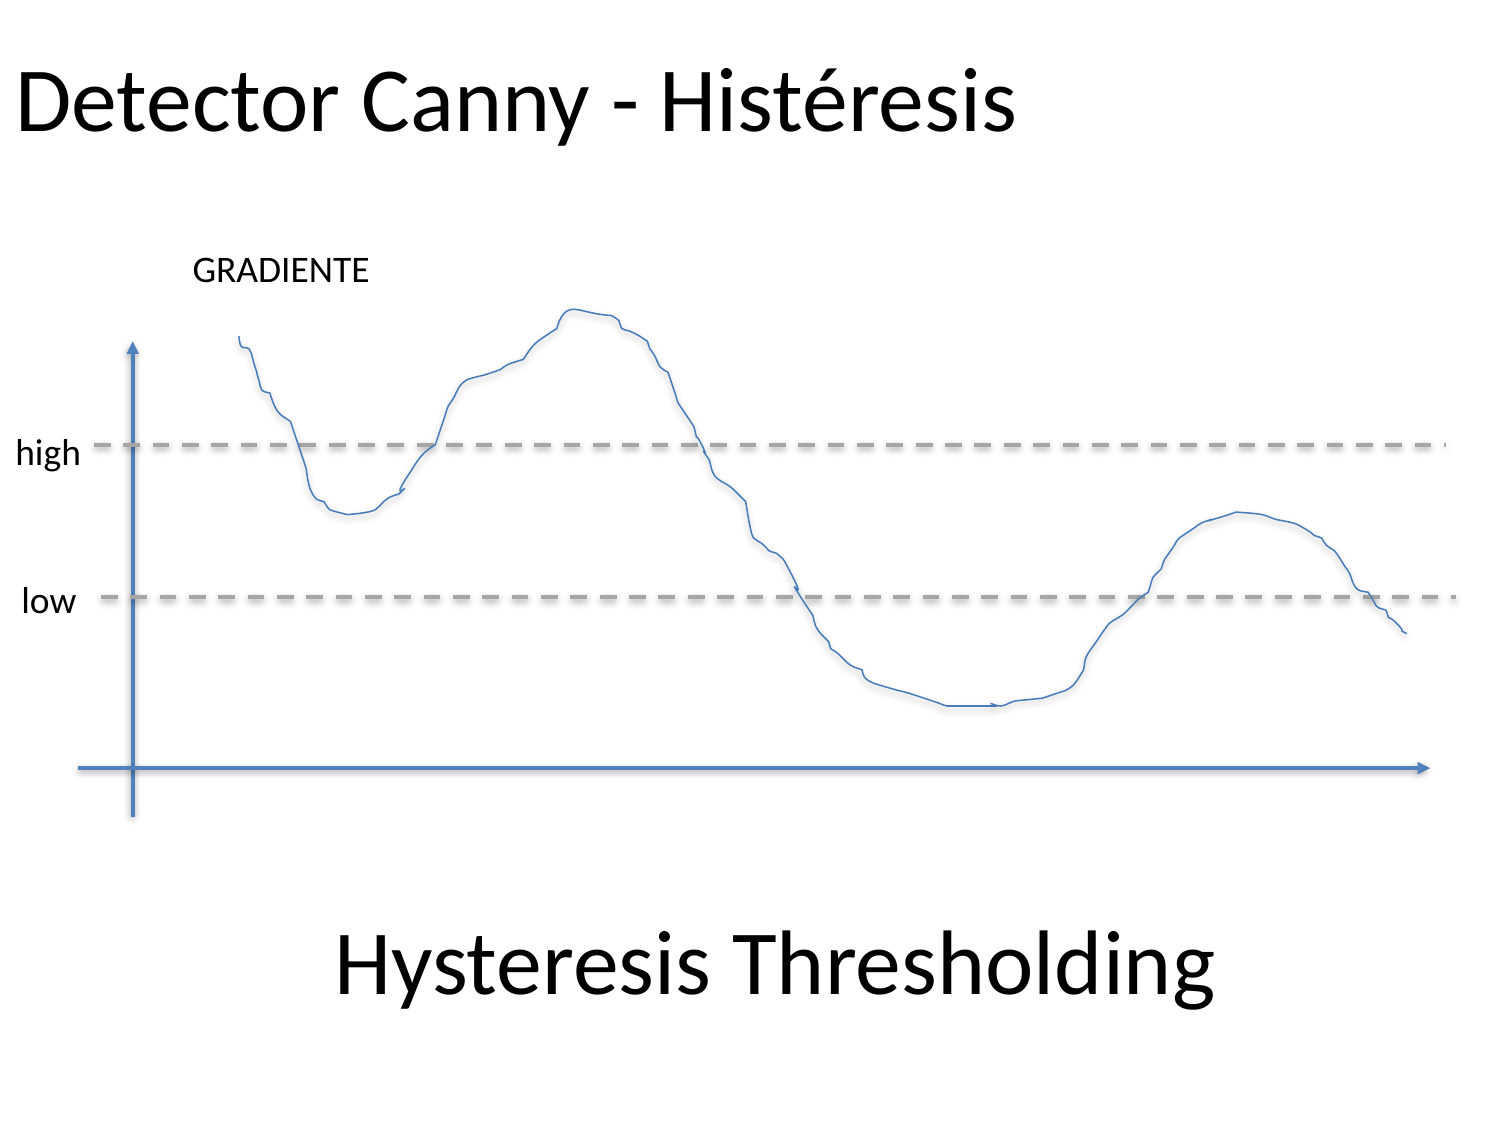

Detector Canny - Histéresis
GRADIENTE

high

low
# Hysteresis Thresholding